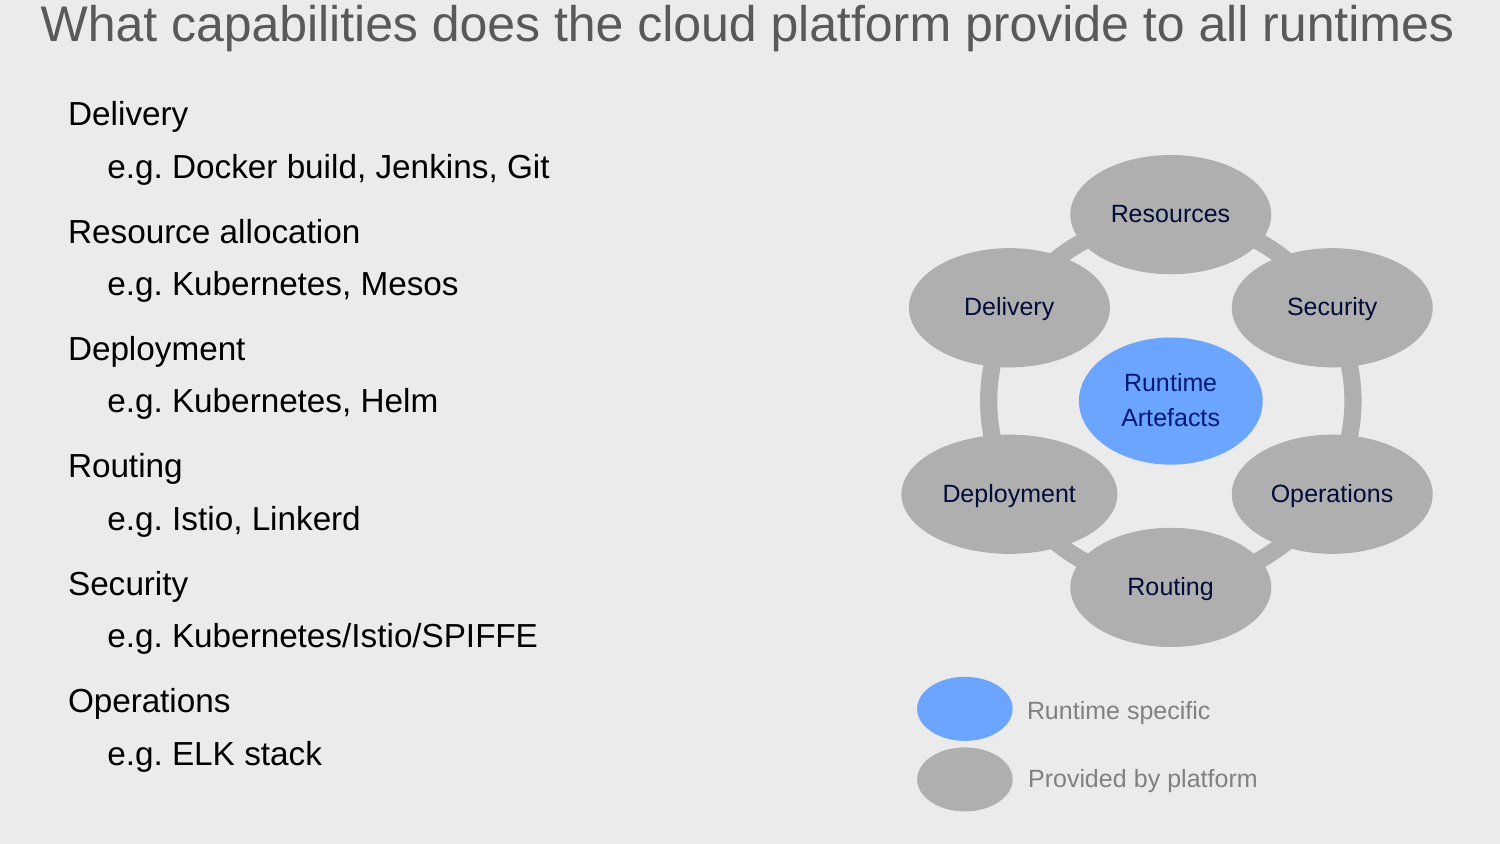

What capabilities does the cloud platform provide to all runtimes
Delivery
e.g. Docker build, Jenkins, Git
Resource allocation
e.g. Kubernetes, Mesos
Deployment
e.g. Kubernetes, Helm
Routing
e.g. Istio, Linkerd
Security
e.g. Kubernetes/Istio/SPIFFE
Operations
e.g. ELK stack

Runtime
Artefacts
Resources
Security
Operations
Routing
Deployment
Delivery

Runtime specific

Provided by platform
14